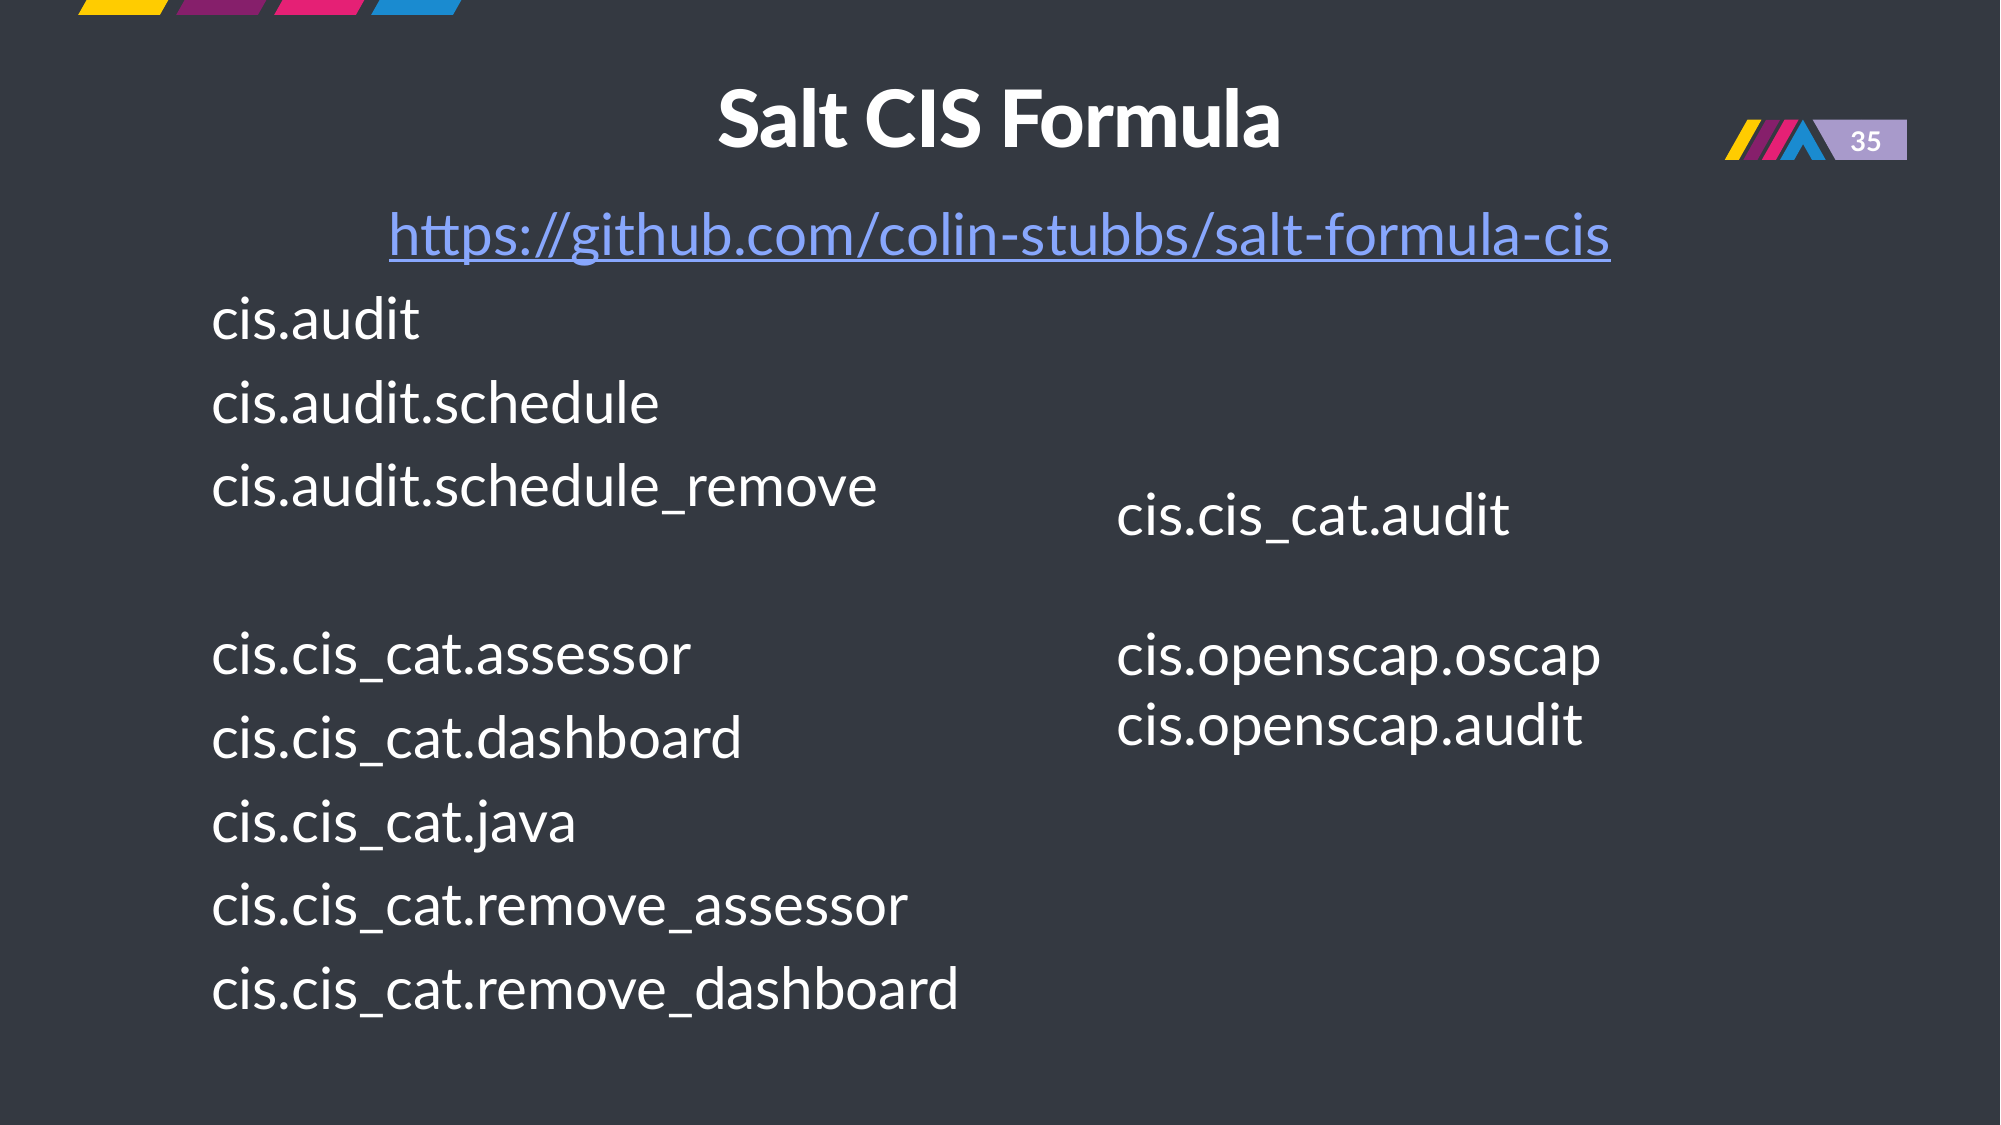

# Salt CIS Formula

https://github.com/colin-stubbs/salt-formula-cis
cis.audit
cis.audit.schedule
cis.audit.schedule_remove

cis.cis_cat.assessor
cis.cis_cat.dashboard
cis.cis_cat.java
cis.cis_cat.remove_assessor
cis.cis_cat.remove_dashboard
cis.cis_cat.audit

cis.openscap.oscap
cis.openscap.audit